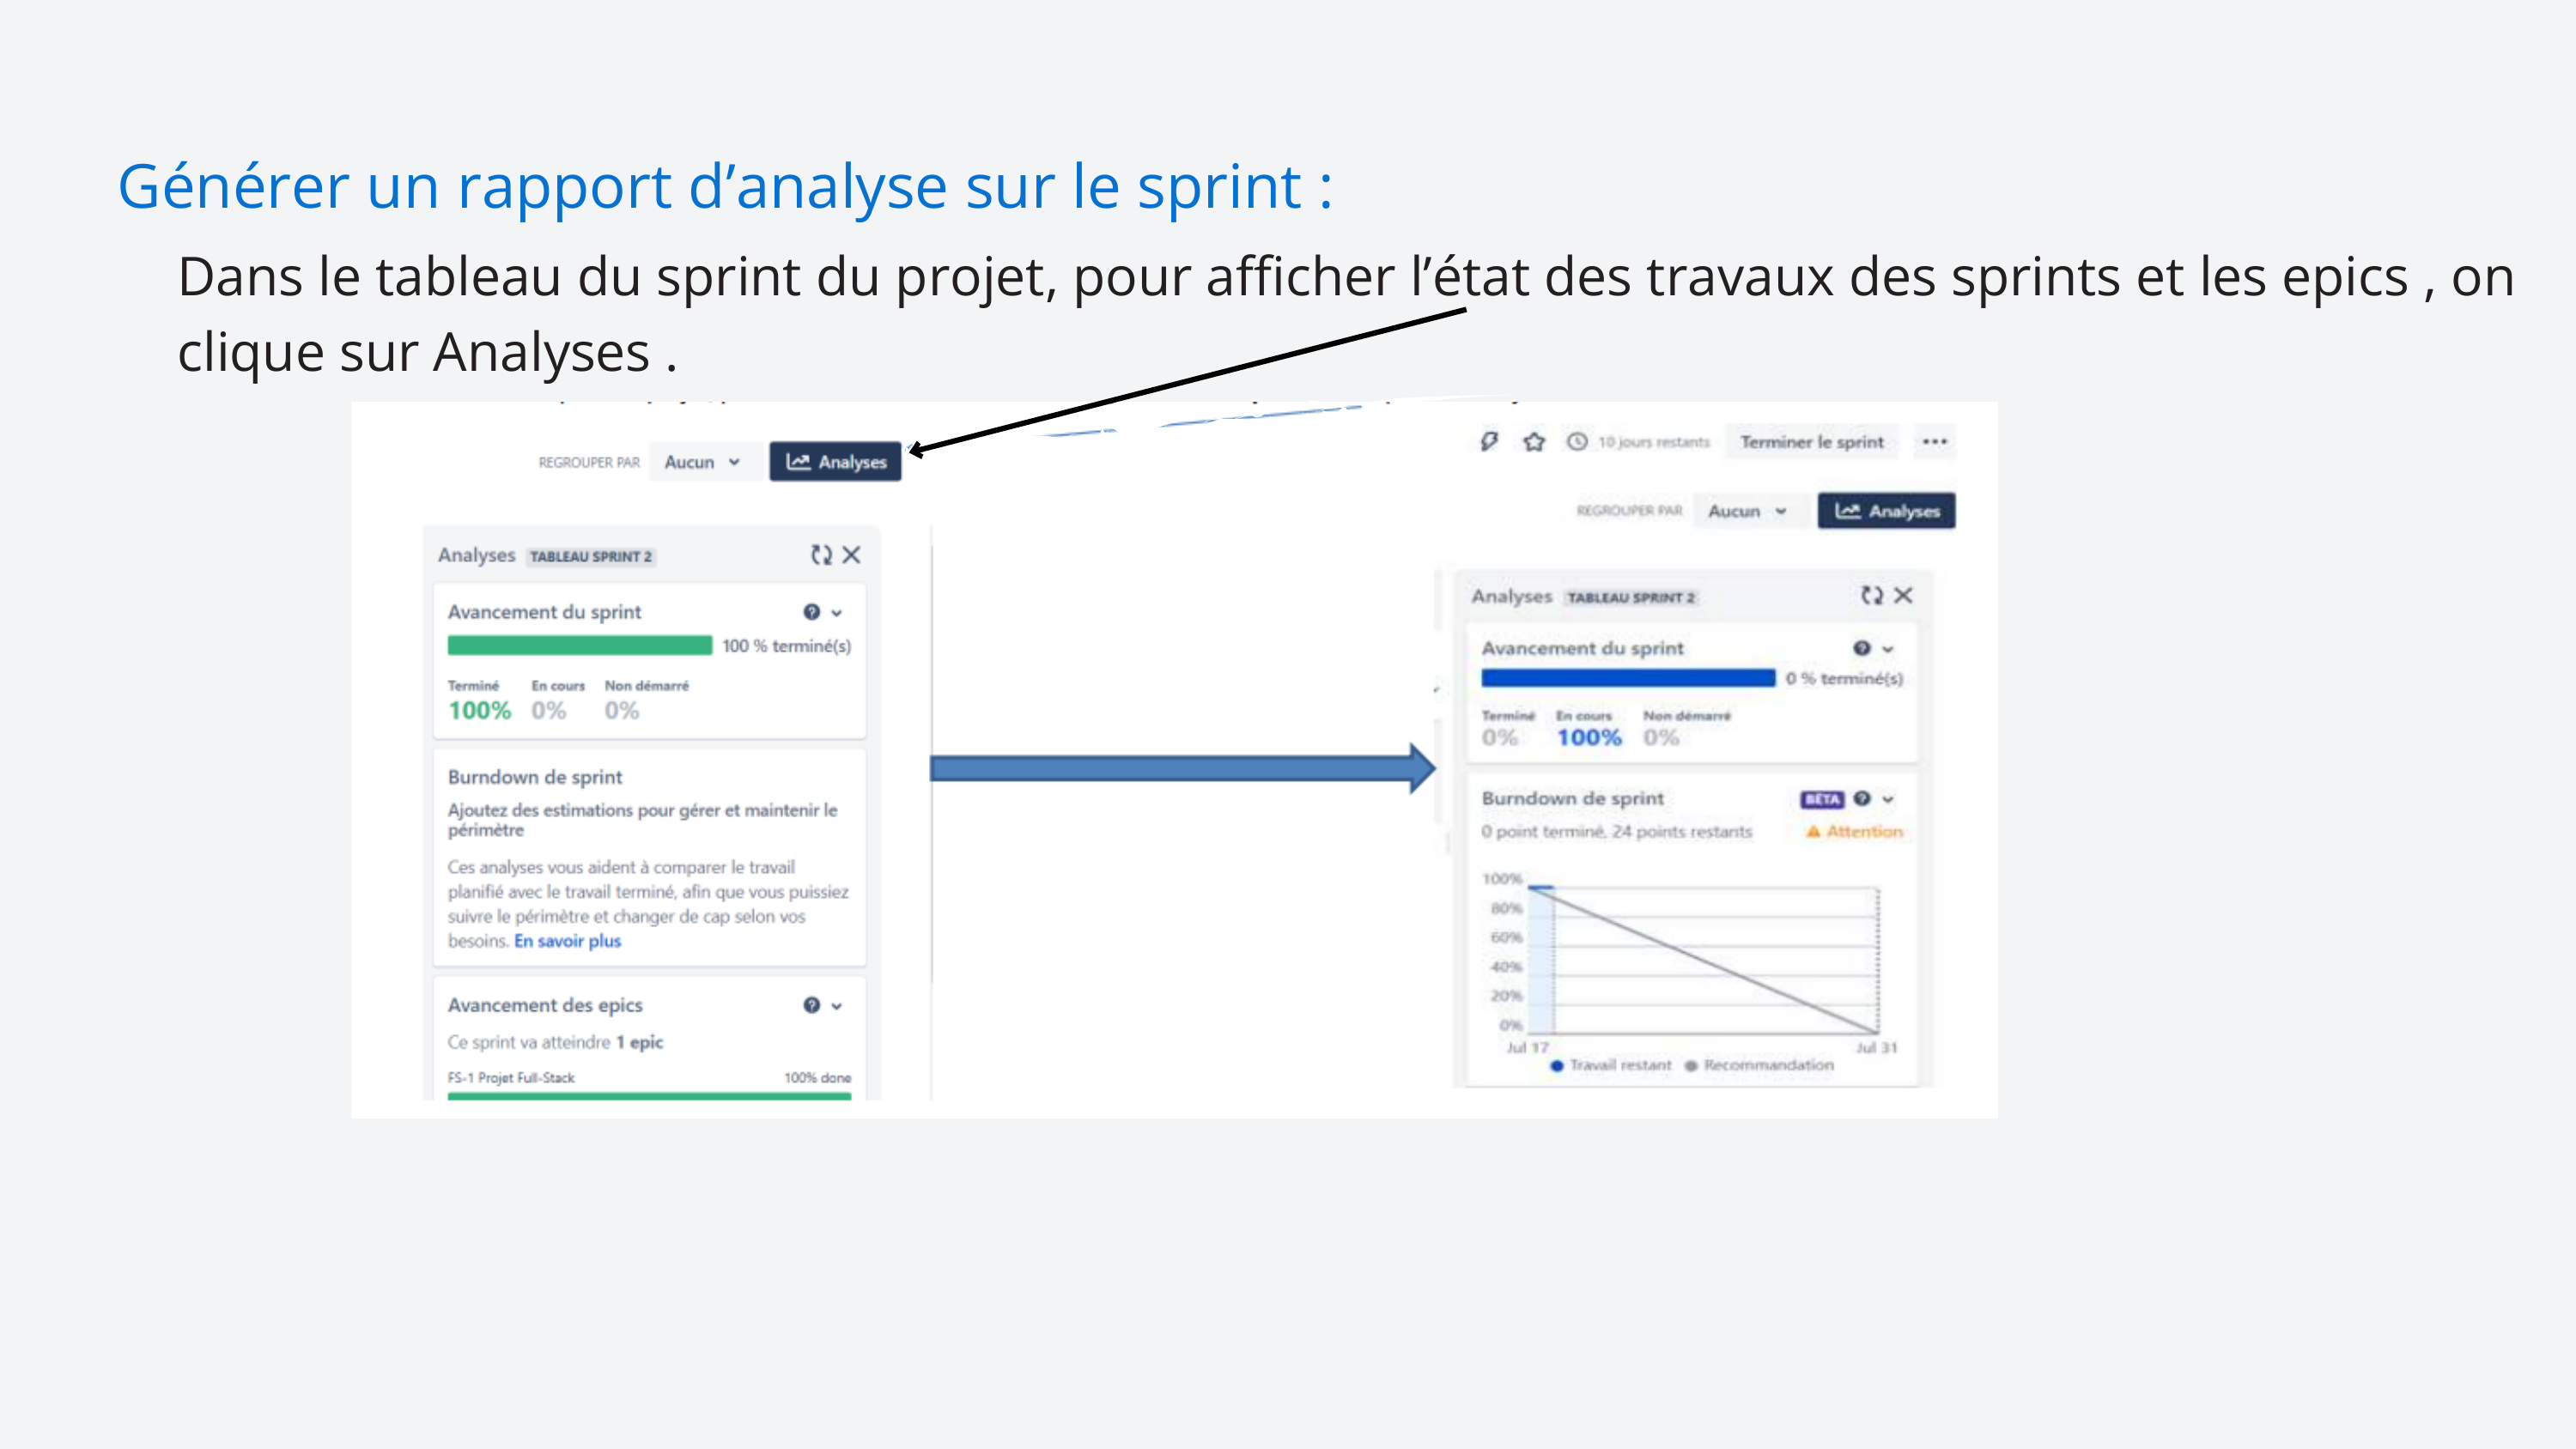

Générer un rapport d’analyse sur le sprint :
Dans le tableau du sprint du projet, pour afficher l’état des travaux des sprints et les epics , on clique sur Analyses .